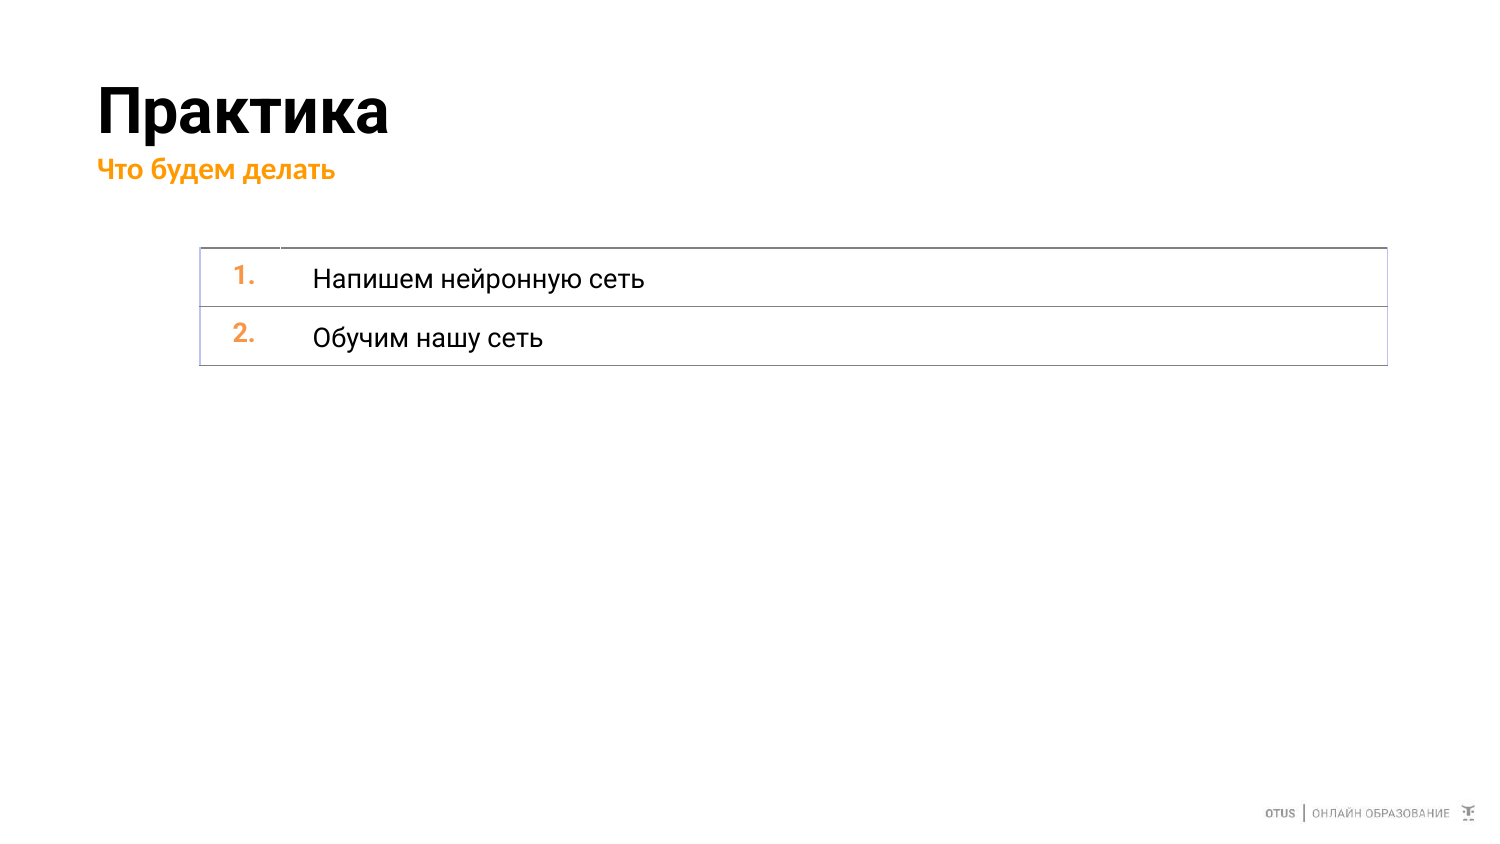

# Практика
Что будем делать
| 1. | Напишем нейронную сеть |
| --- | --- |
| 2. | Обучим нашу сеть |